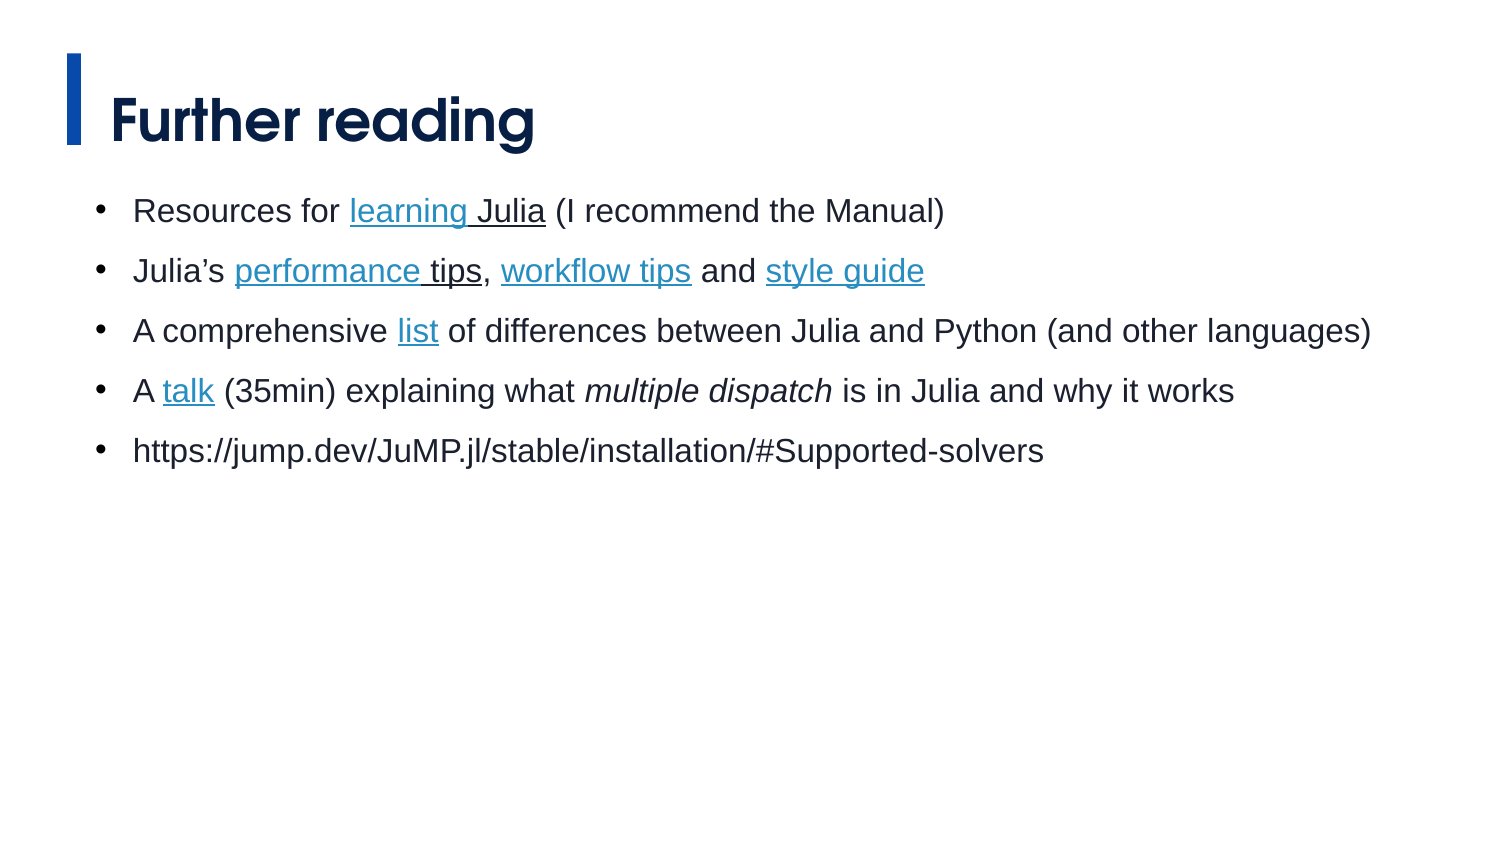

Further reading

Resources for learning Julia (I recommend the Manual)
Julia’s performance tips, workflow tips and style guide
A comprehensive list of differences between Julia and Python (and other languages)
A talk (35min) explaining what multiple dispatch is in Julia and why it works
https://jump.dev/JuMP.jl/stable/installation/#Supported-solvers